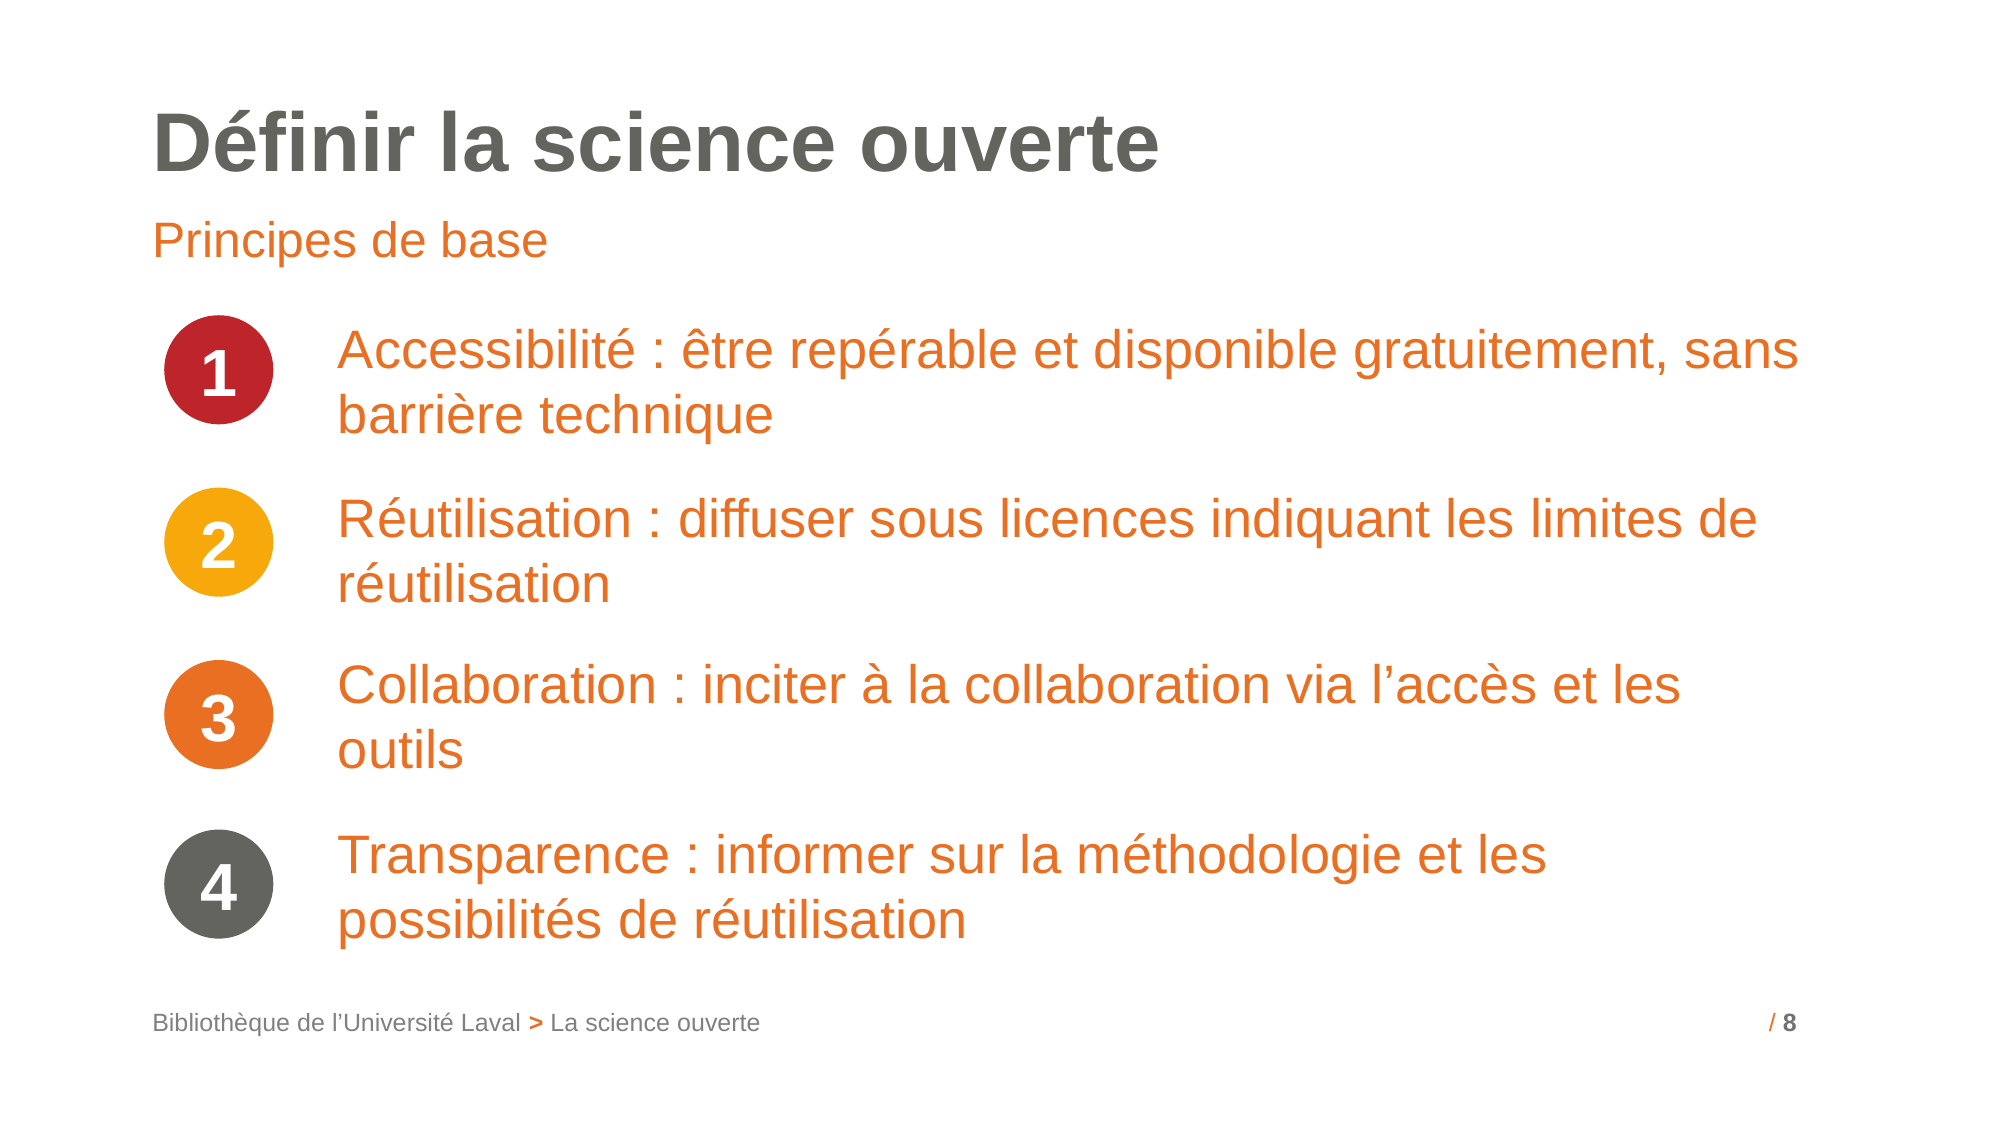

# Définir la science ouverte
Principes de base
Accessibilité : être repérable et disponible gratuitement, sans barrière technique
1
Réutilisation : diffuser sous licences indiquant les limites de réutilisation
2
Collaboration : inciter à la collaboration via l’accès et les outils
3
Transparence : informer sur la méthodologie et les possibilités de réutilisation
4
Bibliothèque de l’Université Laval > La science ouverte
/ 8